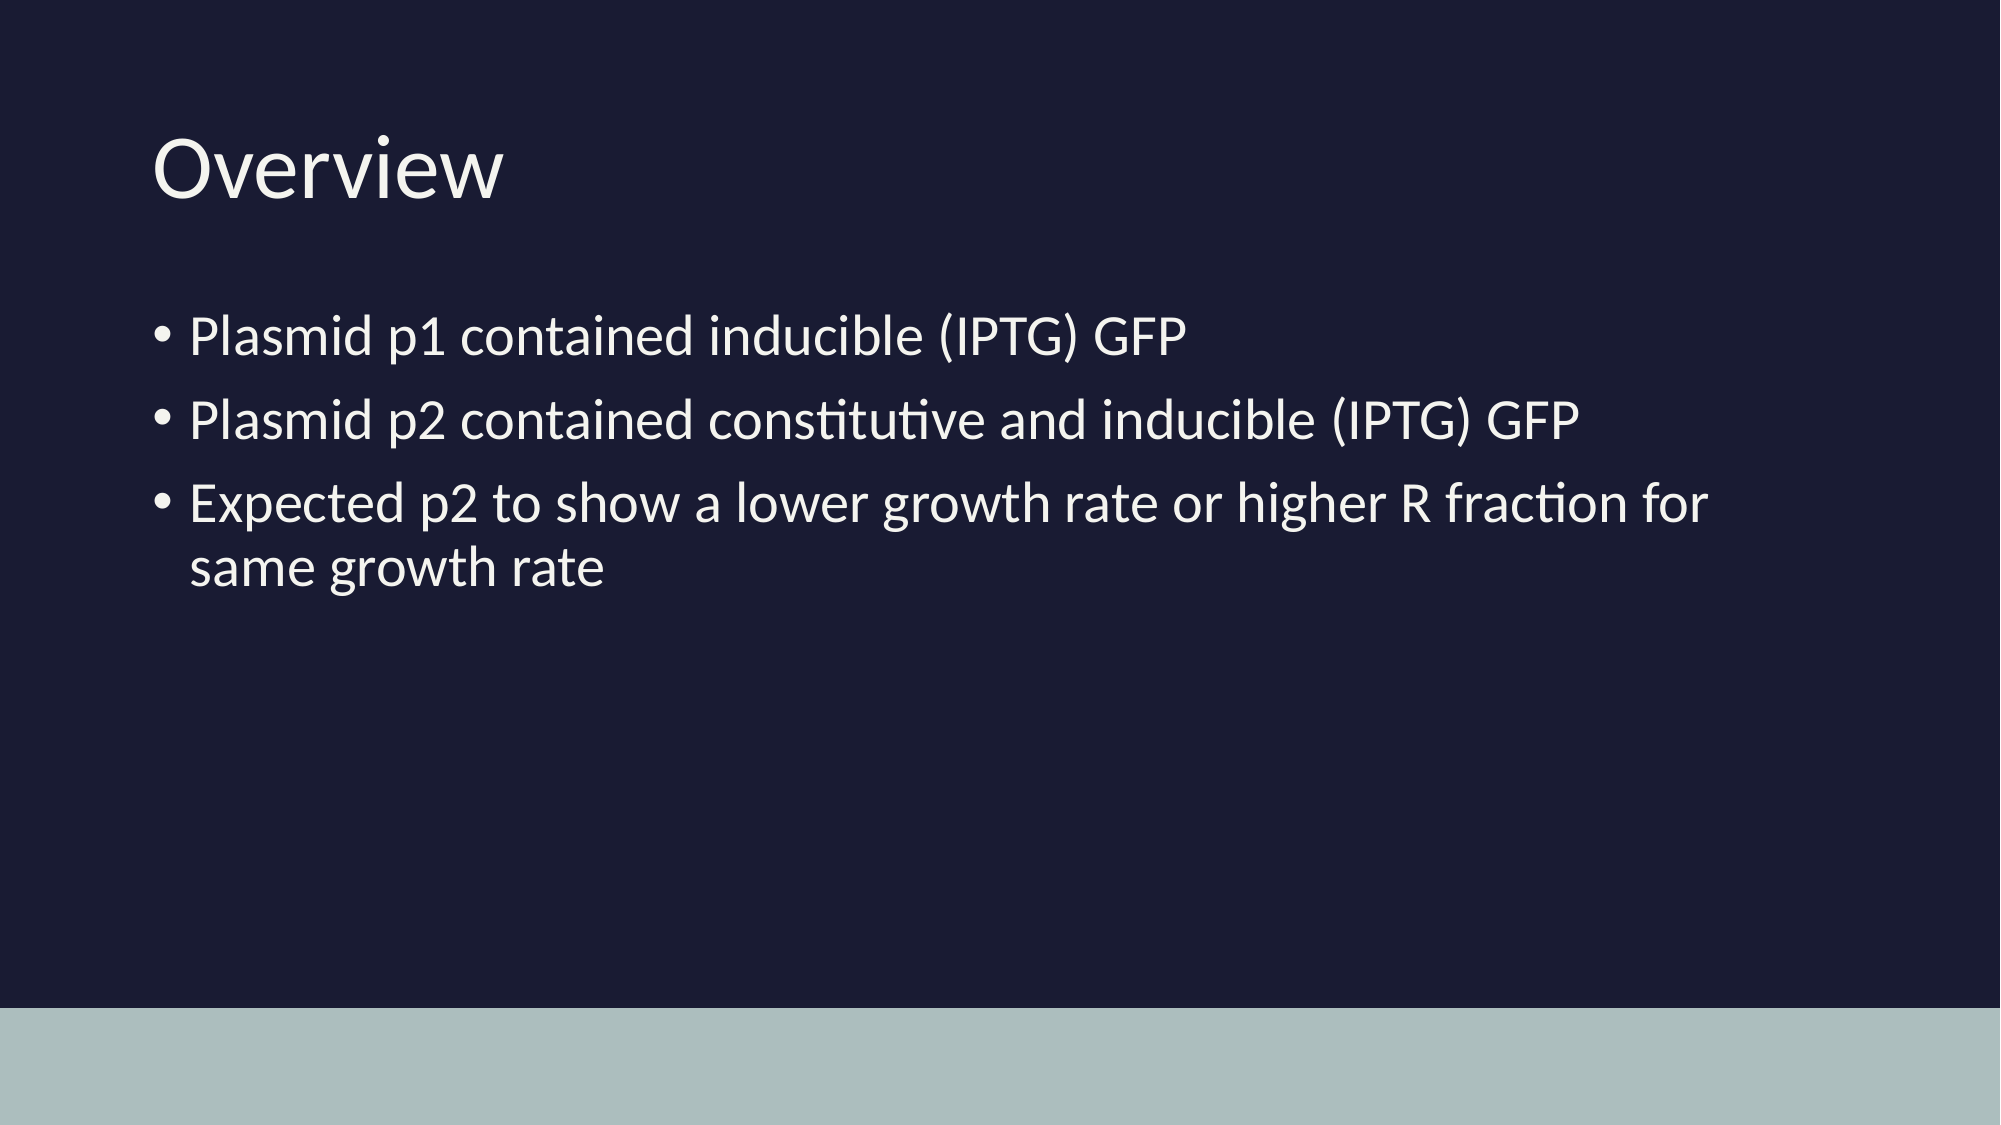

# Overview
Plasmid p1 contained inducible (IPTG) GFP
Plasmid p2 contained constitutive and inducible (IPTG) GFP
Expected p2 to show a lower growth rate or higher R fraction for same growth rate